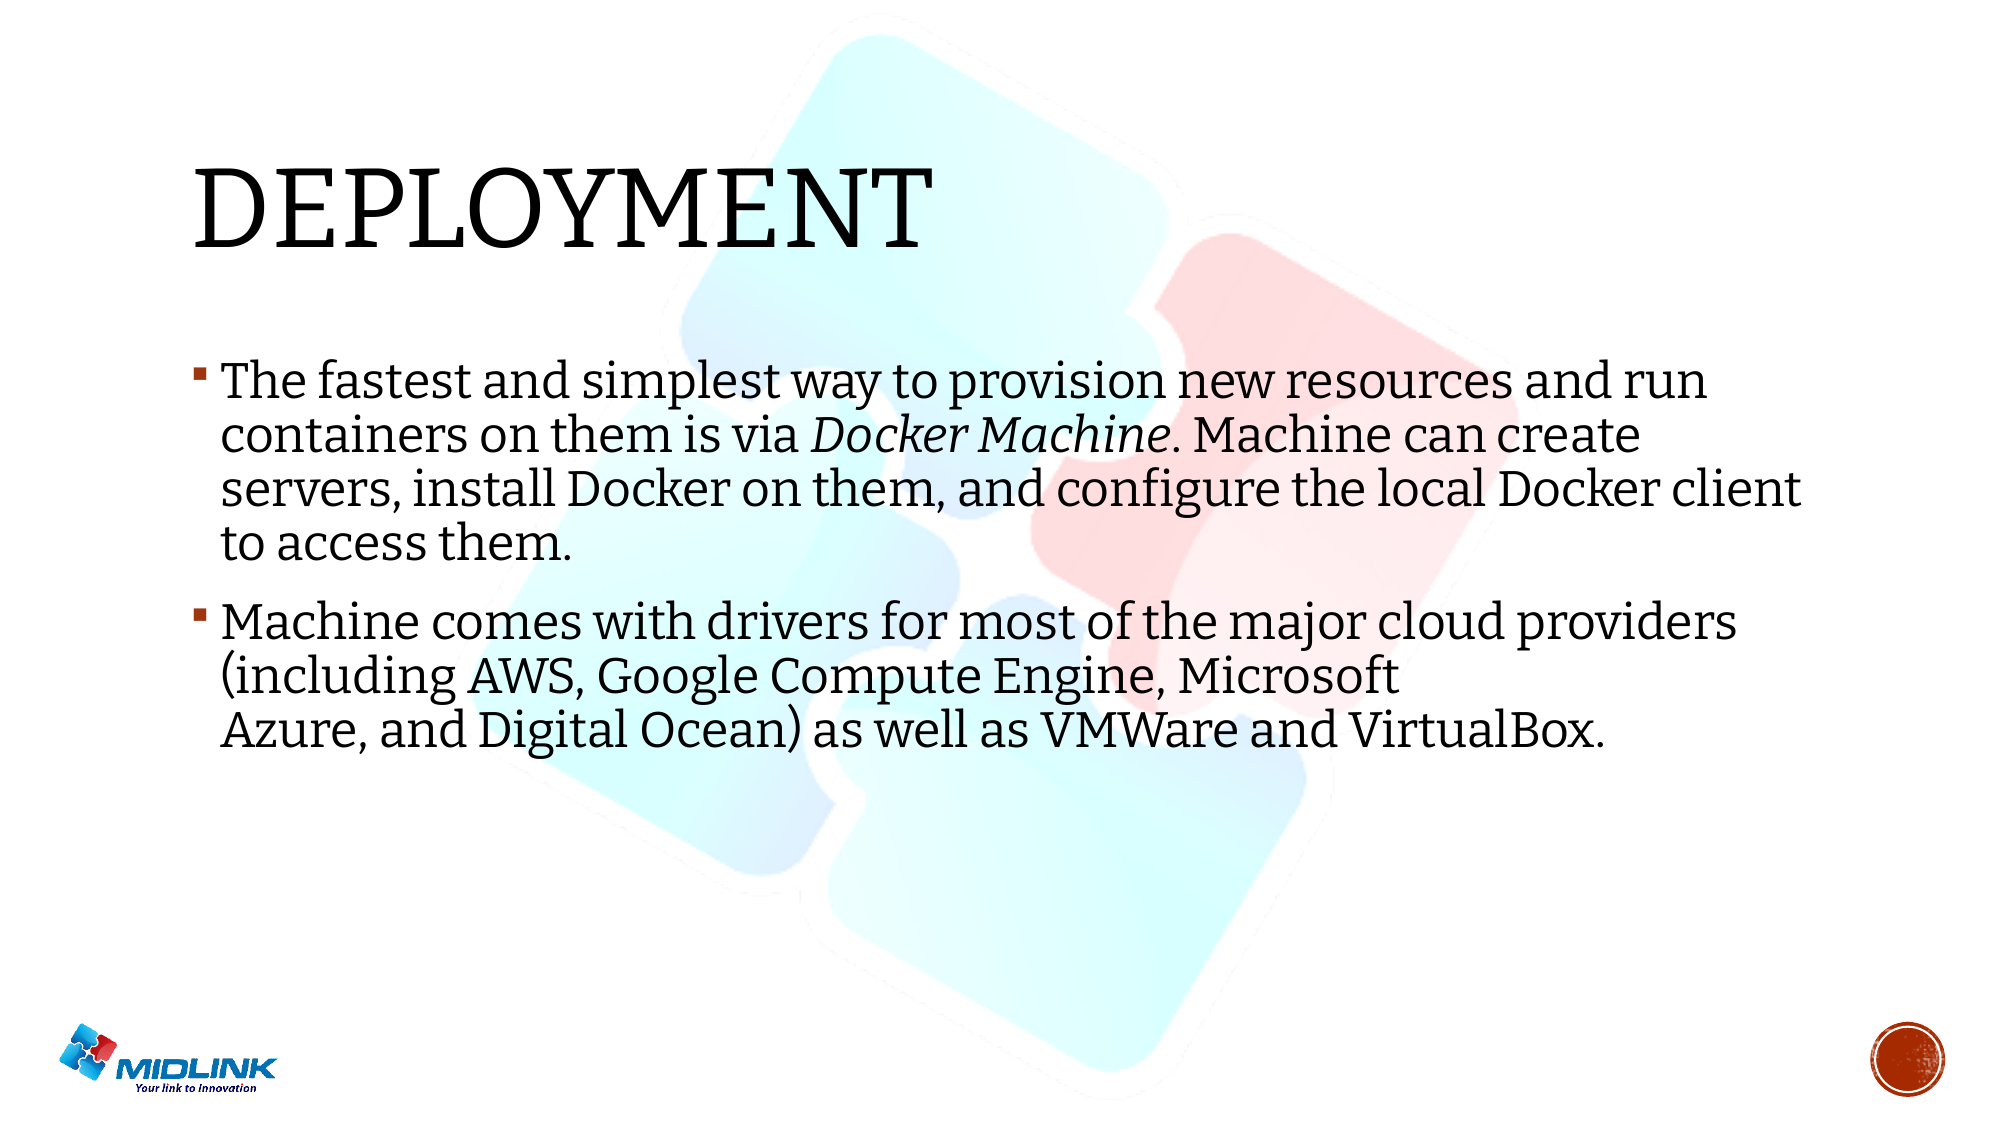

# deployment
The fastest and simplest way to provision new resources and run containers on them is via Docker Machine. Machine can create servers, install Docker on them, and configure the local Docker client to access them.
Machine comes with drivers for most of the major cloud providers (including AWS, Google Compute Engine, Microsoft
Azure, and Digital Ocean) as well as VMWare and VirtualBox.